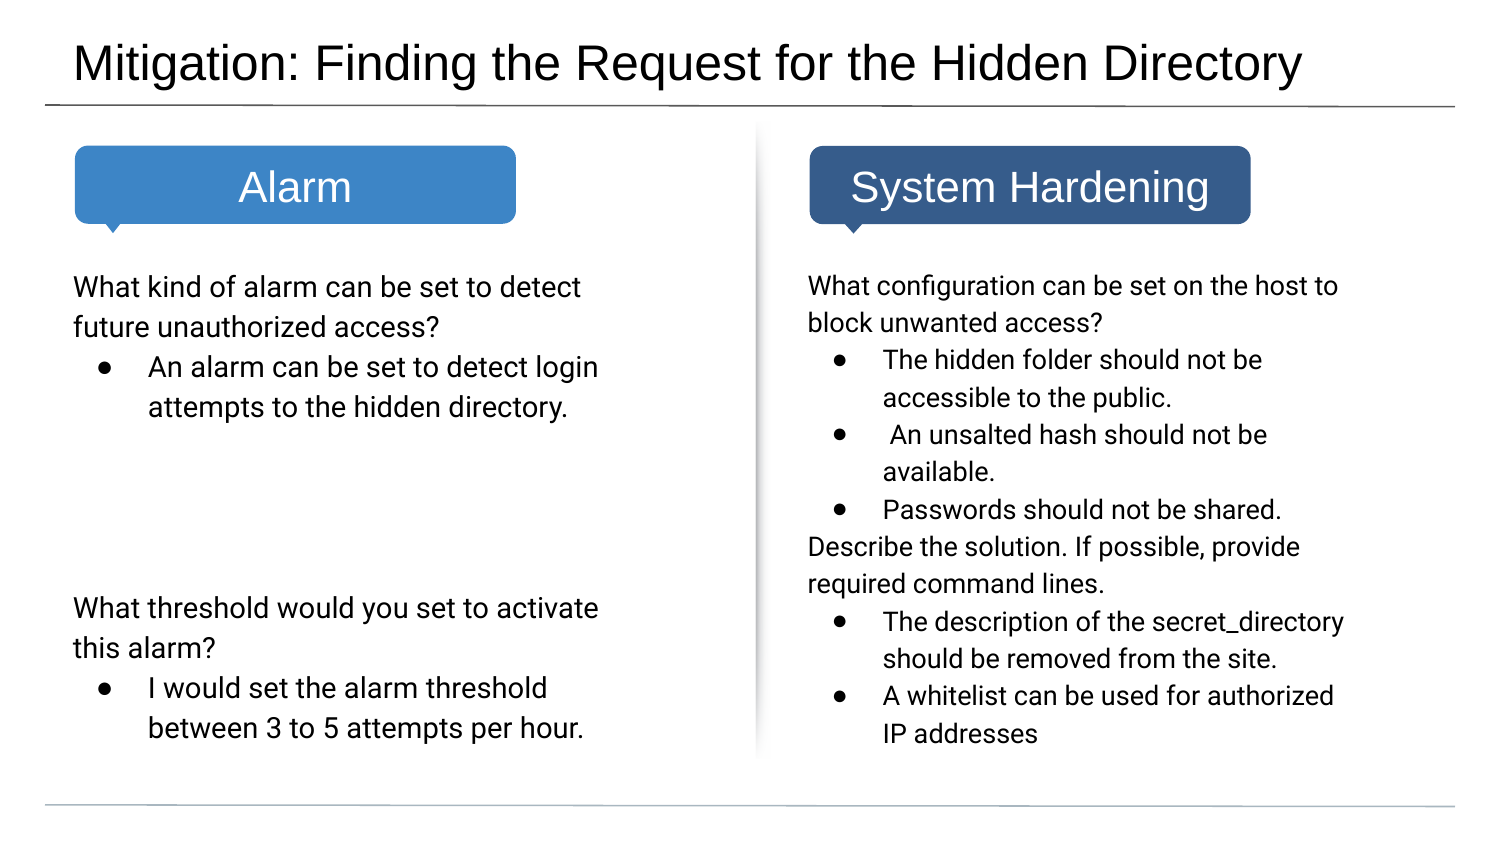

# Mitigation: Finding the Request for the Hidden Directory
What kind of alarm can be set to detect future unauthorized access?
An alarm can be set to detect login attempts to the hidden directory.

What threshold would you set to activate this alarm?
I would set the alarm threshold between 3 to 5 attempts per hour.
What configuration can be set on the host to block unwanted access?
The hidden folder should not be accessible to the public.
 An unsalted hash should not be available.
Passwords should not be shared.
Describe the solution. If possible, provide required command lines.
The description of the secret_directory should be removed from the site.
A whitelist can be used for authorized IP addresses